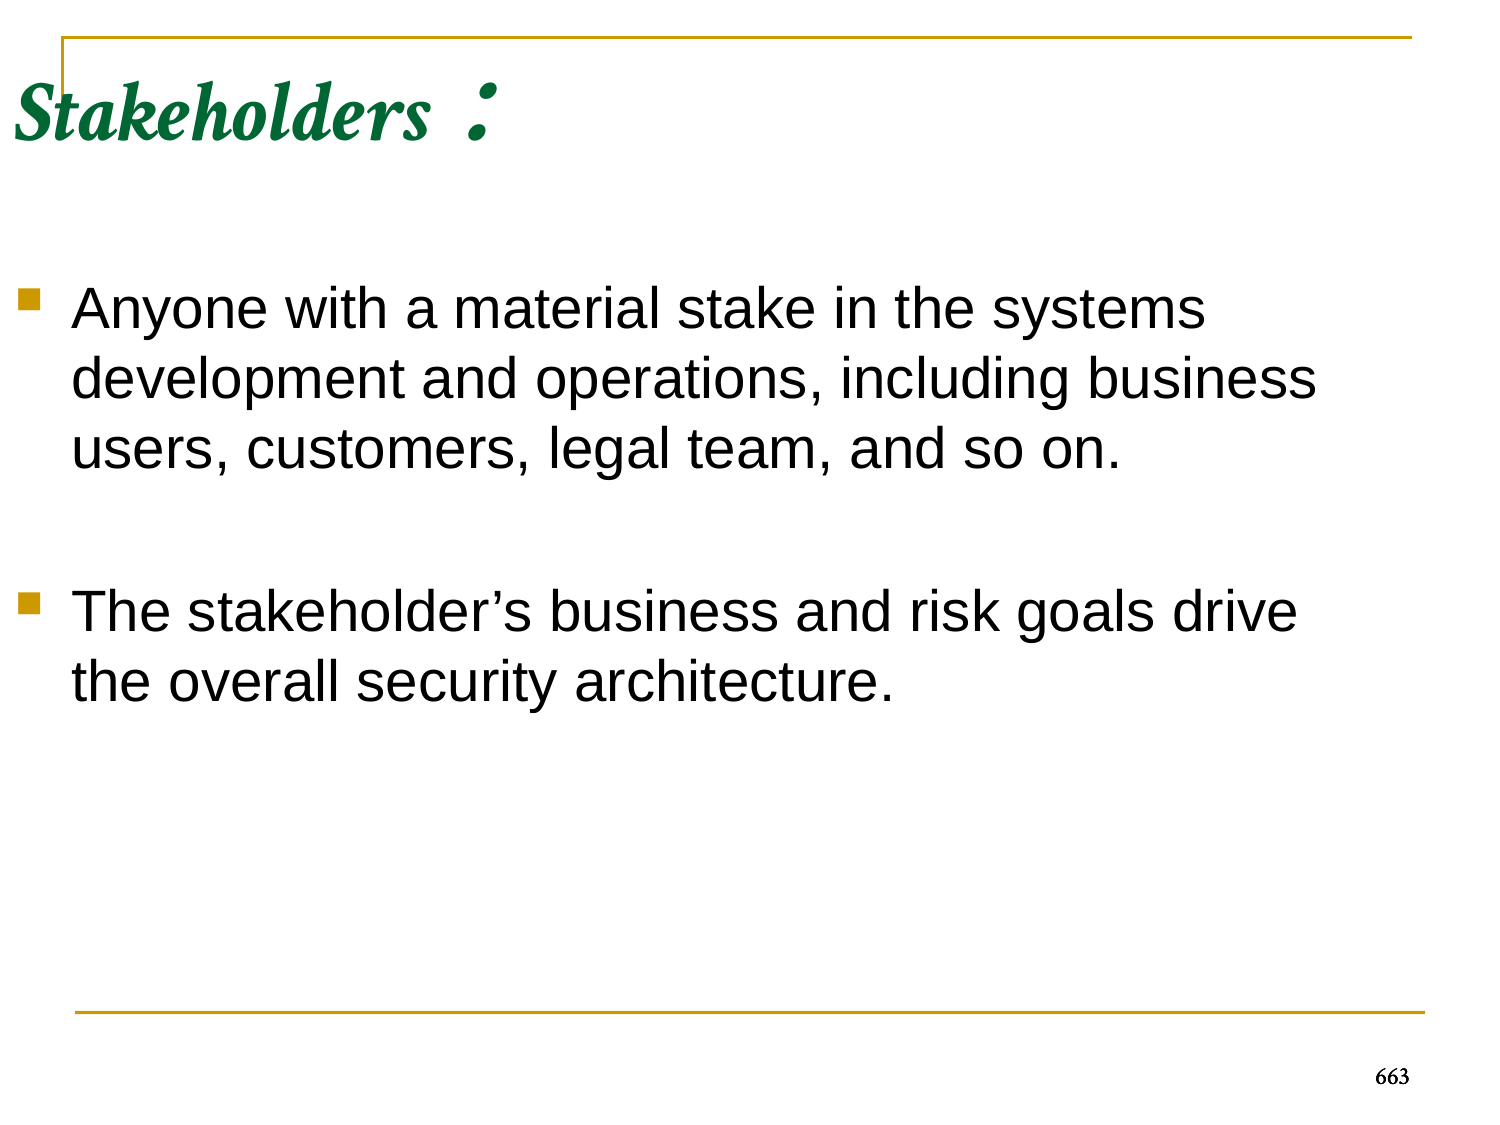

Stakeholders：
Anyone with a material stake in the systems development and operations, including business users, customers, legal team, and so on.

The stakeholder’s business and risk goals drive the overall security architecture.

663
663
663